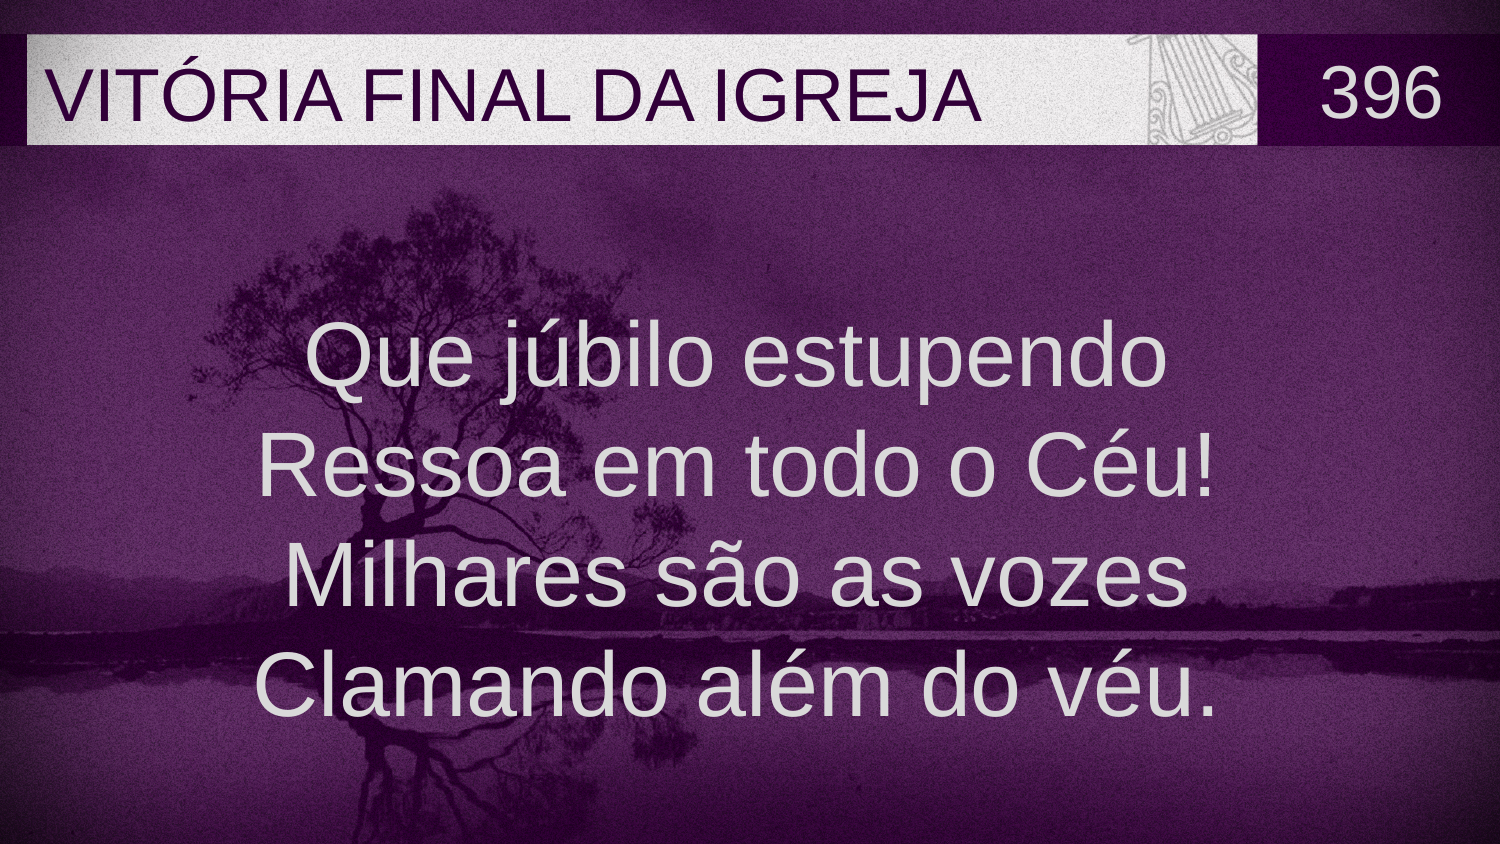

# VITÓRIA FINAL DA IGREJA
396
Que júbilo estupendo
Ressoa em todo o Céu!
Milhares são as vozes
Clamando além do véu.